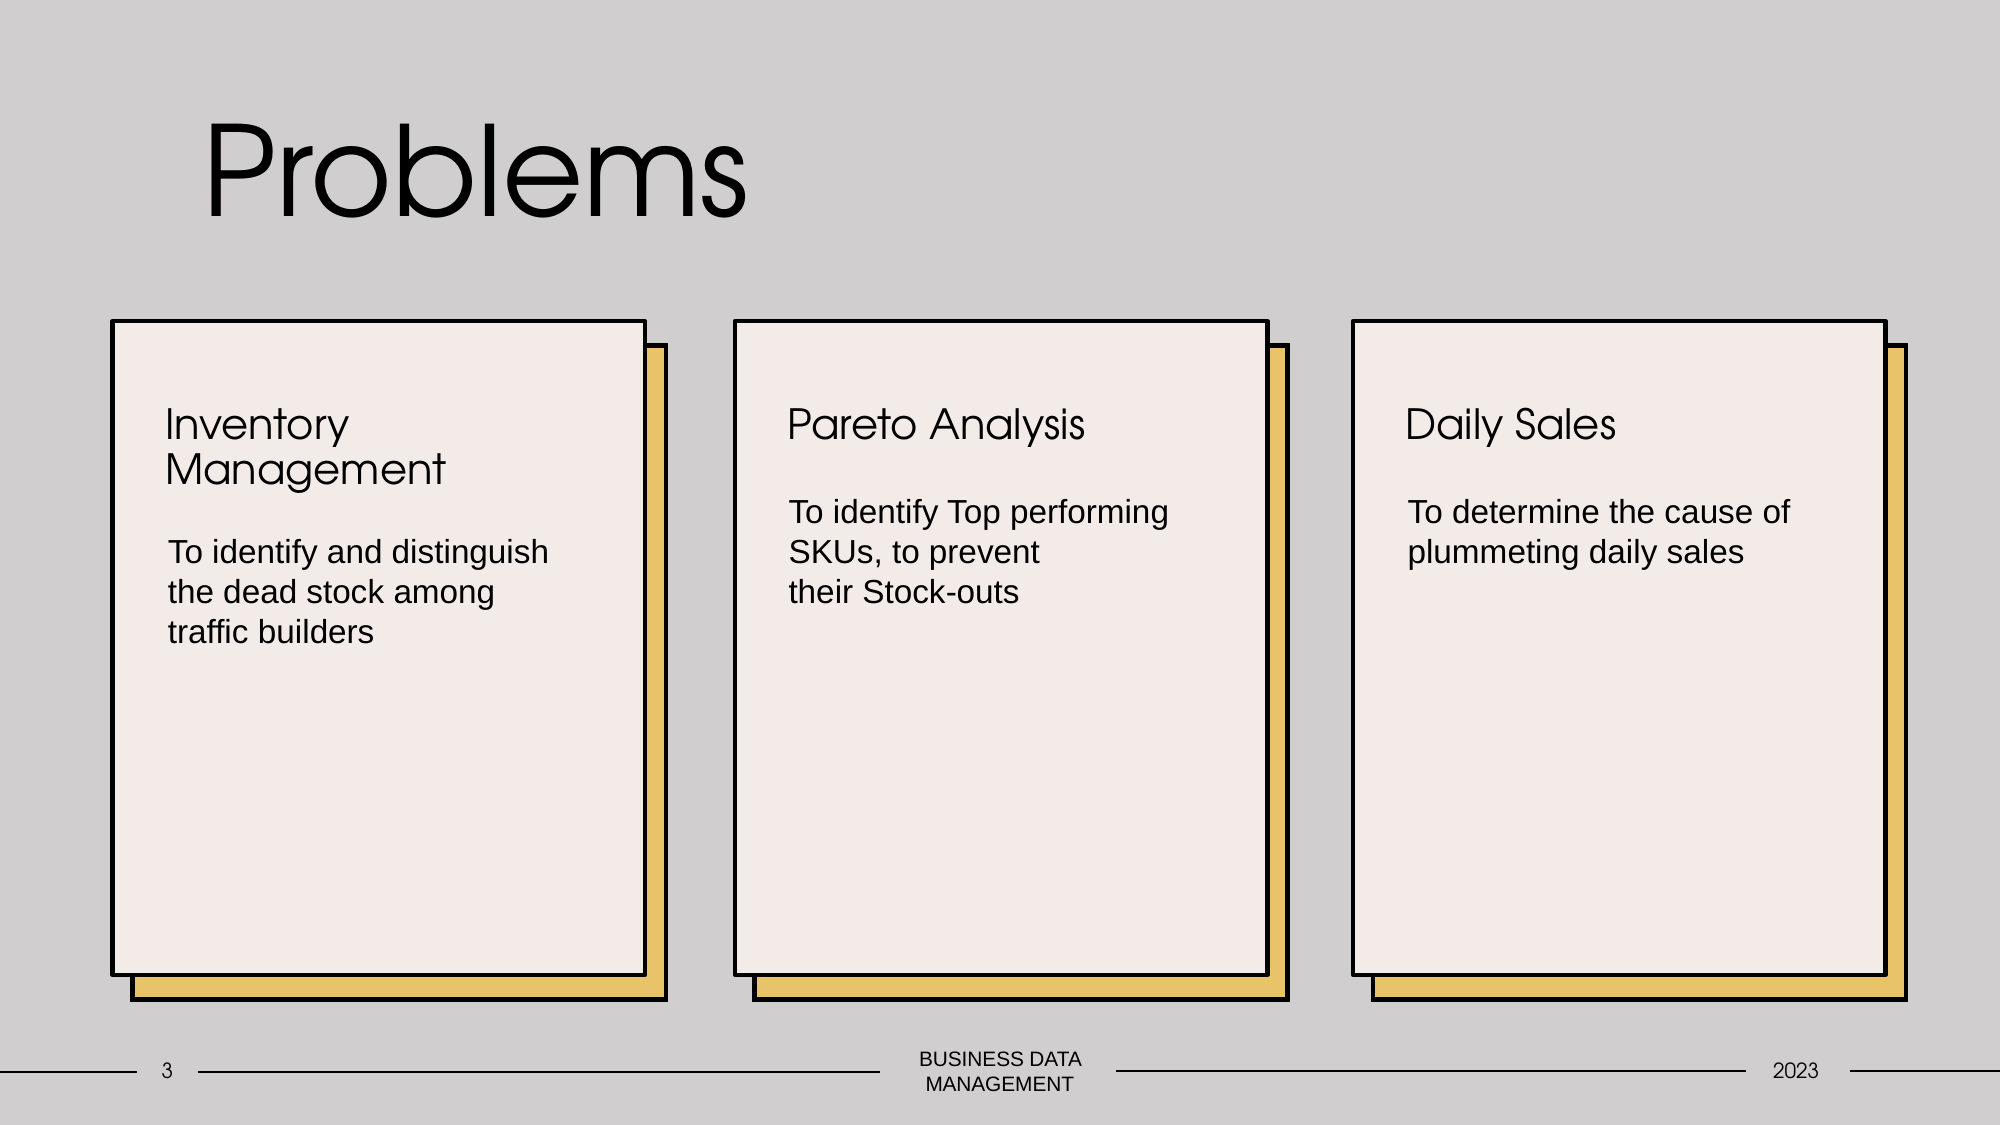

# Problems
Inventory Management

Pareto Analysis
Daily Sales

To identify and distinguish
the dead stock among
traffic builders
To identify Top performing
SKUs, to prevent
their Stock-outs

To determine the cause of
plummeting daily sales

3
BUSINESS DATA MANAGEMENT
2023